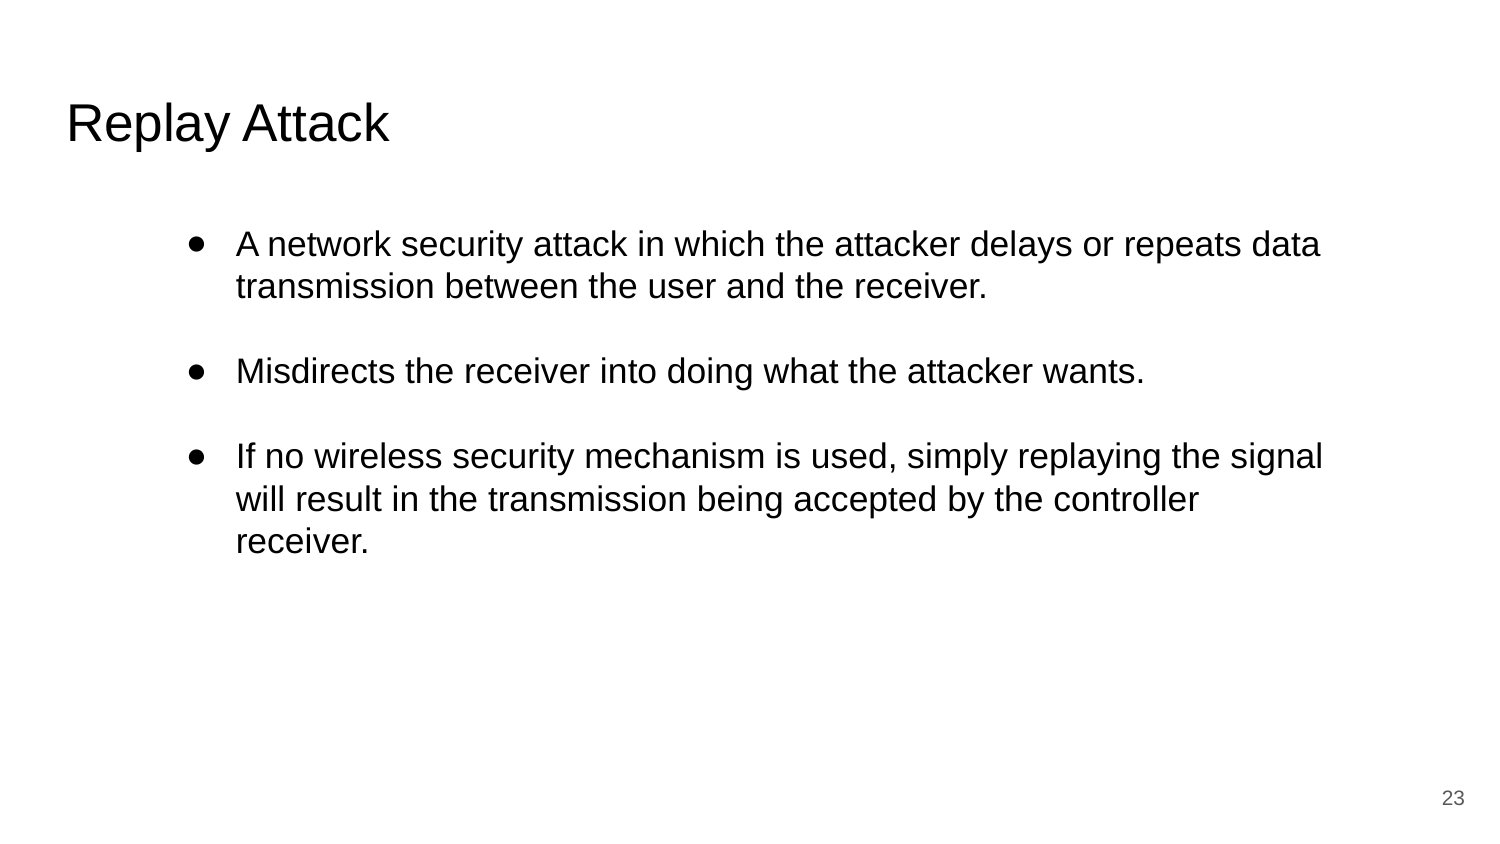

# Replay Attack
A network security attack in which the attacker delays or repeats data transmission between the user and the receiver.

Misdirects the receiver into doing what the attacker wants.

If no wireless security mechanism is used, simply replaying the signal will result in the transmission being accepted by the controller receiver.
23